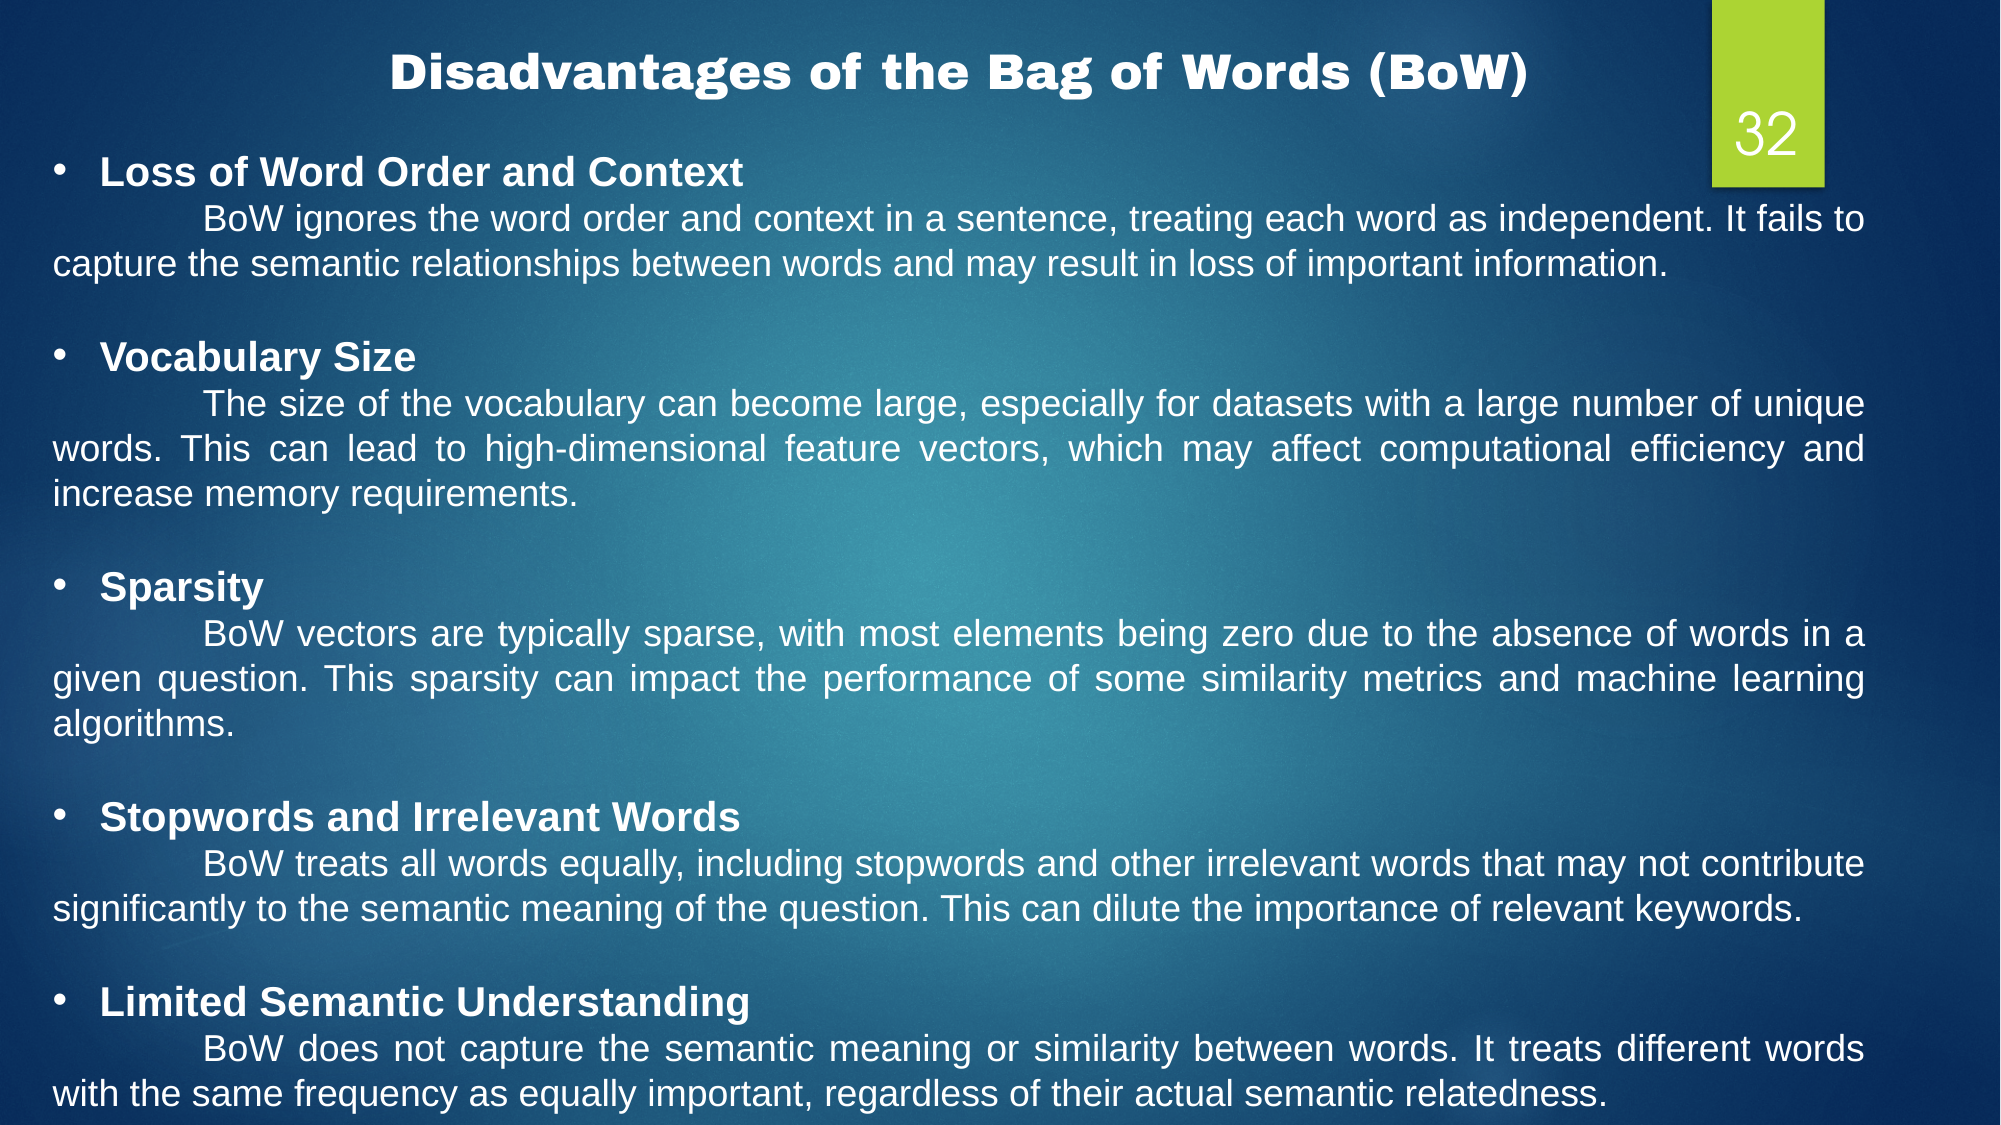

Disadvantages of the Bag of Words (BoW)

Loss of Word Order and Context
	BoW ignores the word order and context in a sentence, treating each word as independent. It fails to capture the semantic relationships between words and may result in loss of important information.

Vocabulary Size
	The size of the vocabulary can become large, especially for datasets with a large number of unique words. This can lead to high-dimensional feature vectors, which may affect computational efficiency and increase memory requirements.

Sparsity
	BoW vectors are typically sparse, with most elements being zero due to the absence of words in a given question. This sparsity can impact the performance of some similarity metrics and machine learning algorithms.

Stopwords and Irrelevant Words
	BoW treats all words equally, including stopwords and other irrelevant words that may not contribute significantly to the semantic meaning of the question. This can dilute the importance of relevant keywords.

Limited Semantic Understanding
	BoW does not capture the semantic meaning or similarity between words. It treats different words with the same frequency as equally important, regardless of their actual semantic relatedness.

32